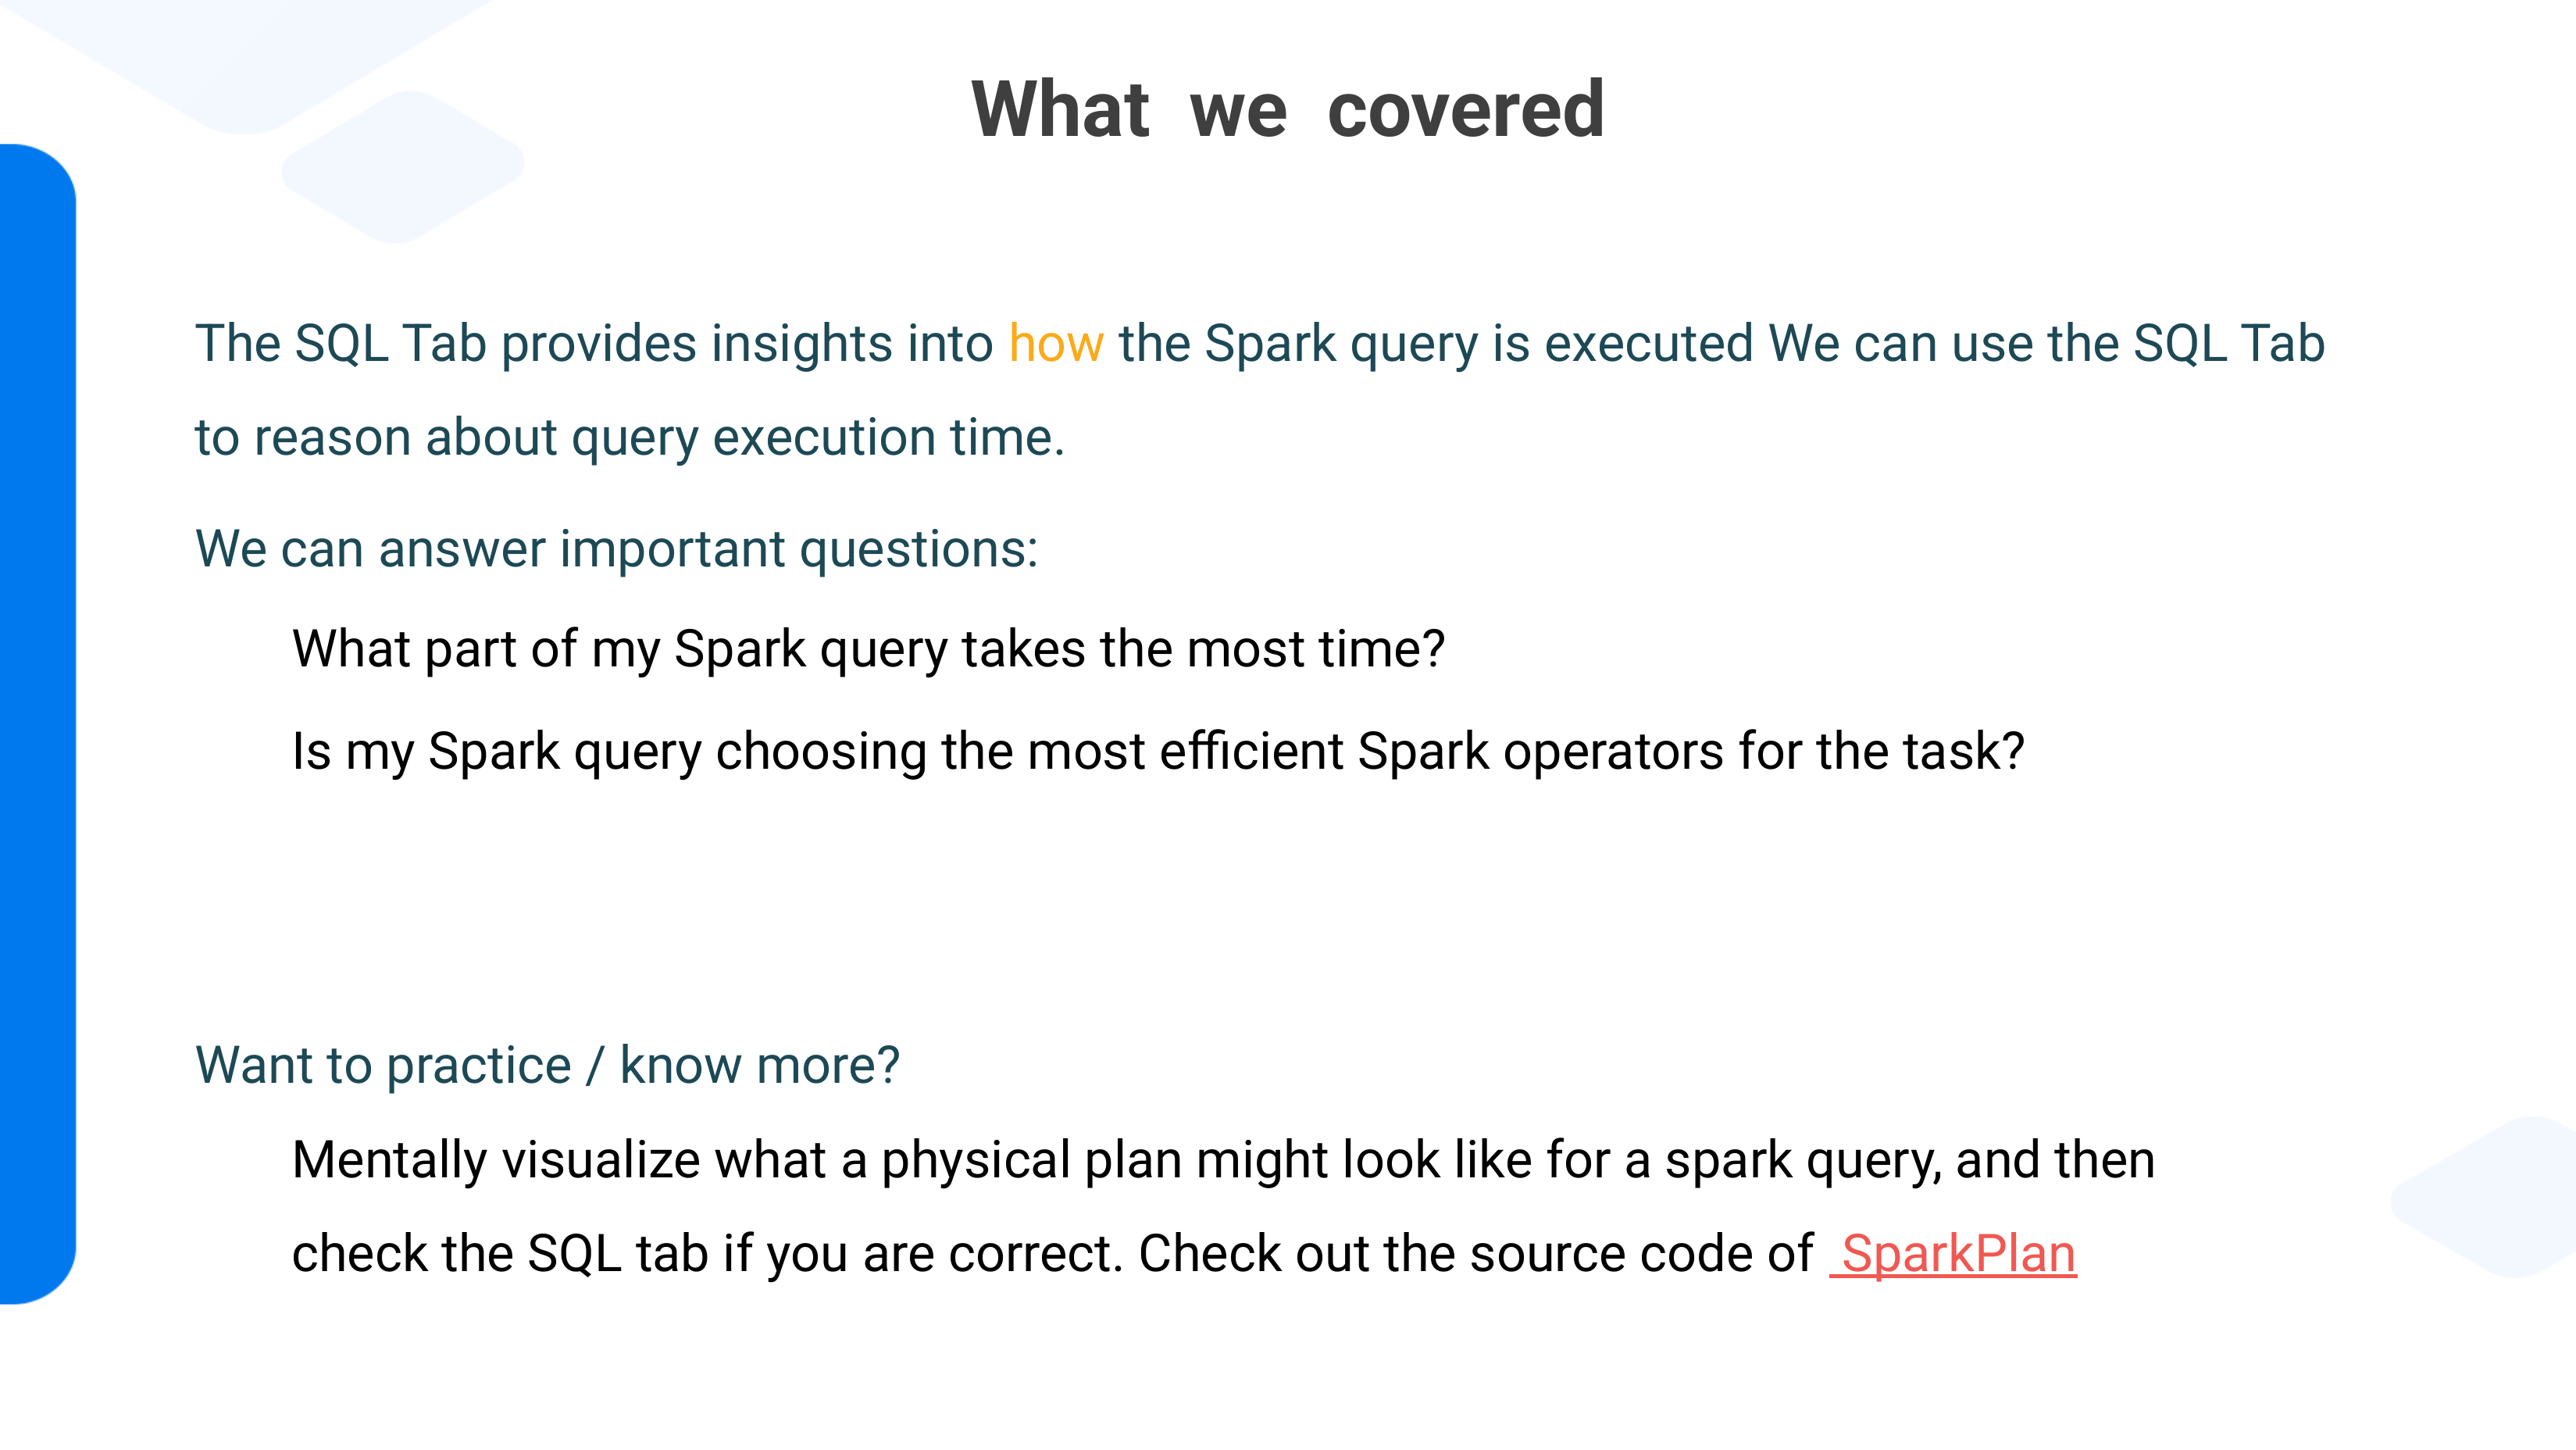

# What  we  covered
The SQL Tab provides insights into how the Spark query is executed We can use the SQL Tab to reason about query execution time.
We can answer important questions:
What part of my Spark query takes the most time?
Is my Spark query choosing the most efficient Spark operators for the task?

Want to practice / know more?
Mentally visualize what a physical plan might look like for a spark query, and then check the SQL tab if you are correct. Check out the source code of  SparkPlan